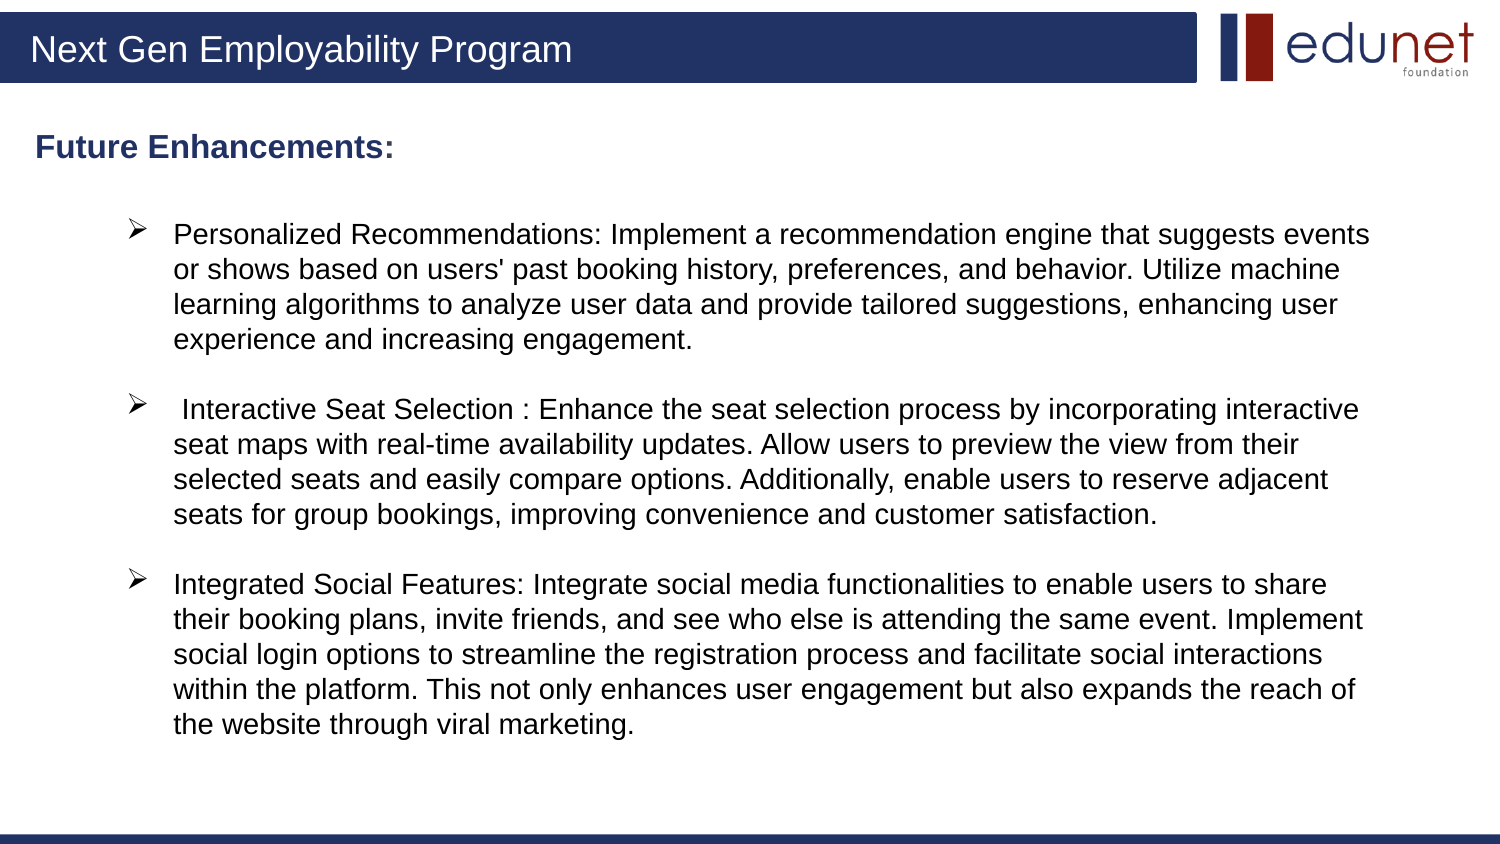

Future Enhancements:
Personalized Recommendations: Implement a recommendation engine that suggests events or shows based on users' past booking history, preferences, and behavior. Utilize machine learning algorithms to analyze user data and provide tailored suggestions, enhancing user experience and increasing engagement.

 Interactive Seat Selection : Enhance the seat selection process by incorporating interactive seat maps with real-time availability updates. Allow users to preview the view from their selected seats and easily compare options. Additionally, enable users to reserve adjacent seats for group bookings, improving convenience and customer satisfaction.

Integrated Social Features: Integrate social media functionalities to enable users to share their booking plans, invite friends, and see who else is attending the same event. Implement social login options to streamline the registration process and facilitate social interactions within the platform. This not only enhances user engagement but also expands the reach of the website through viral marketing.